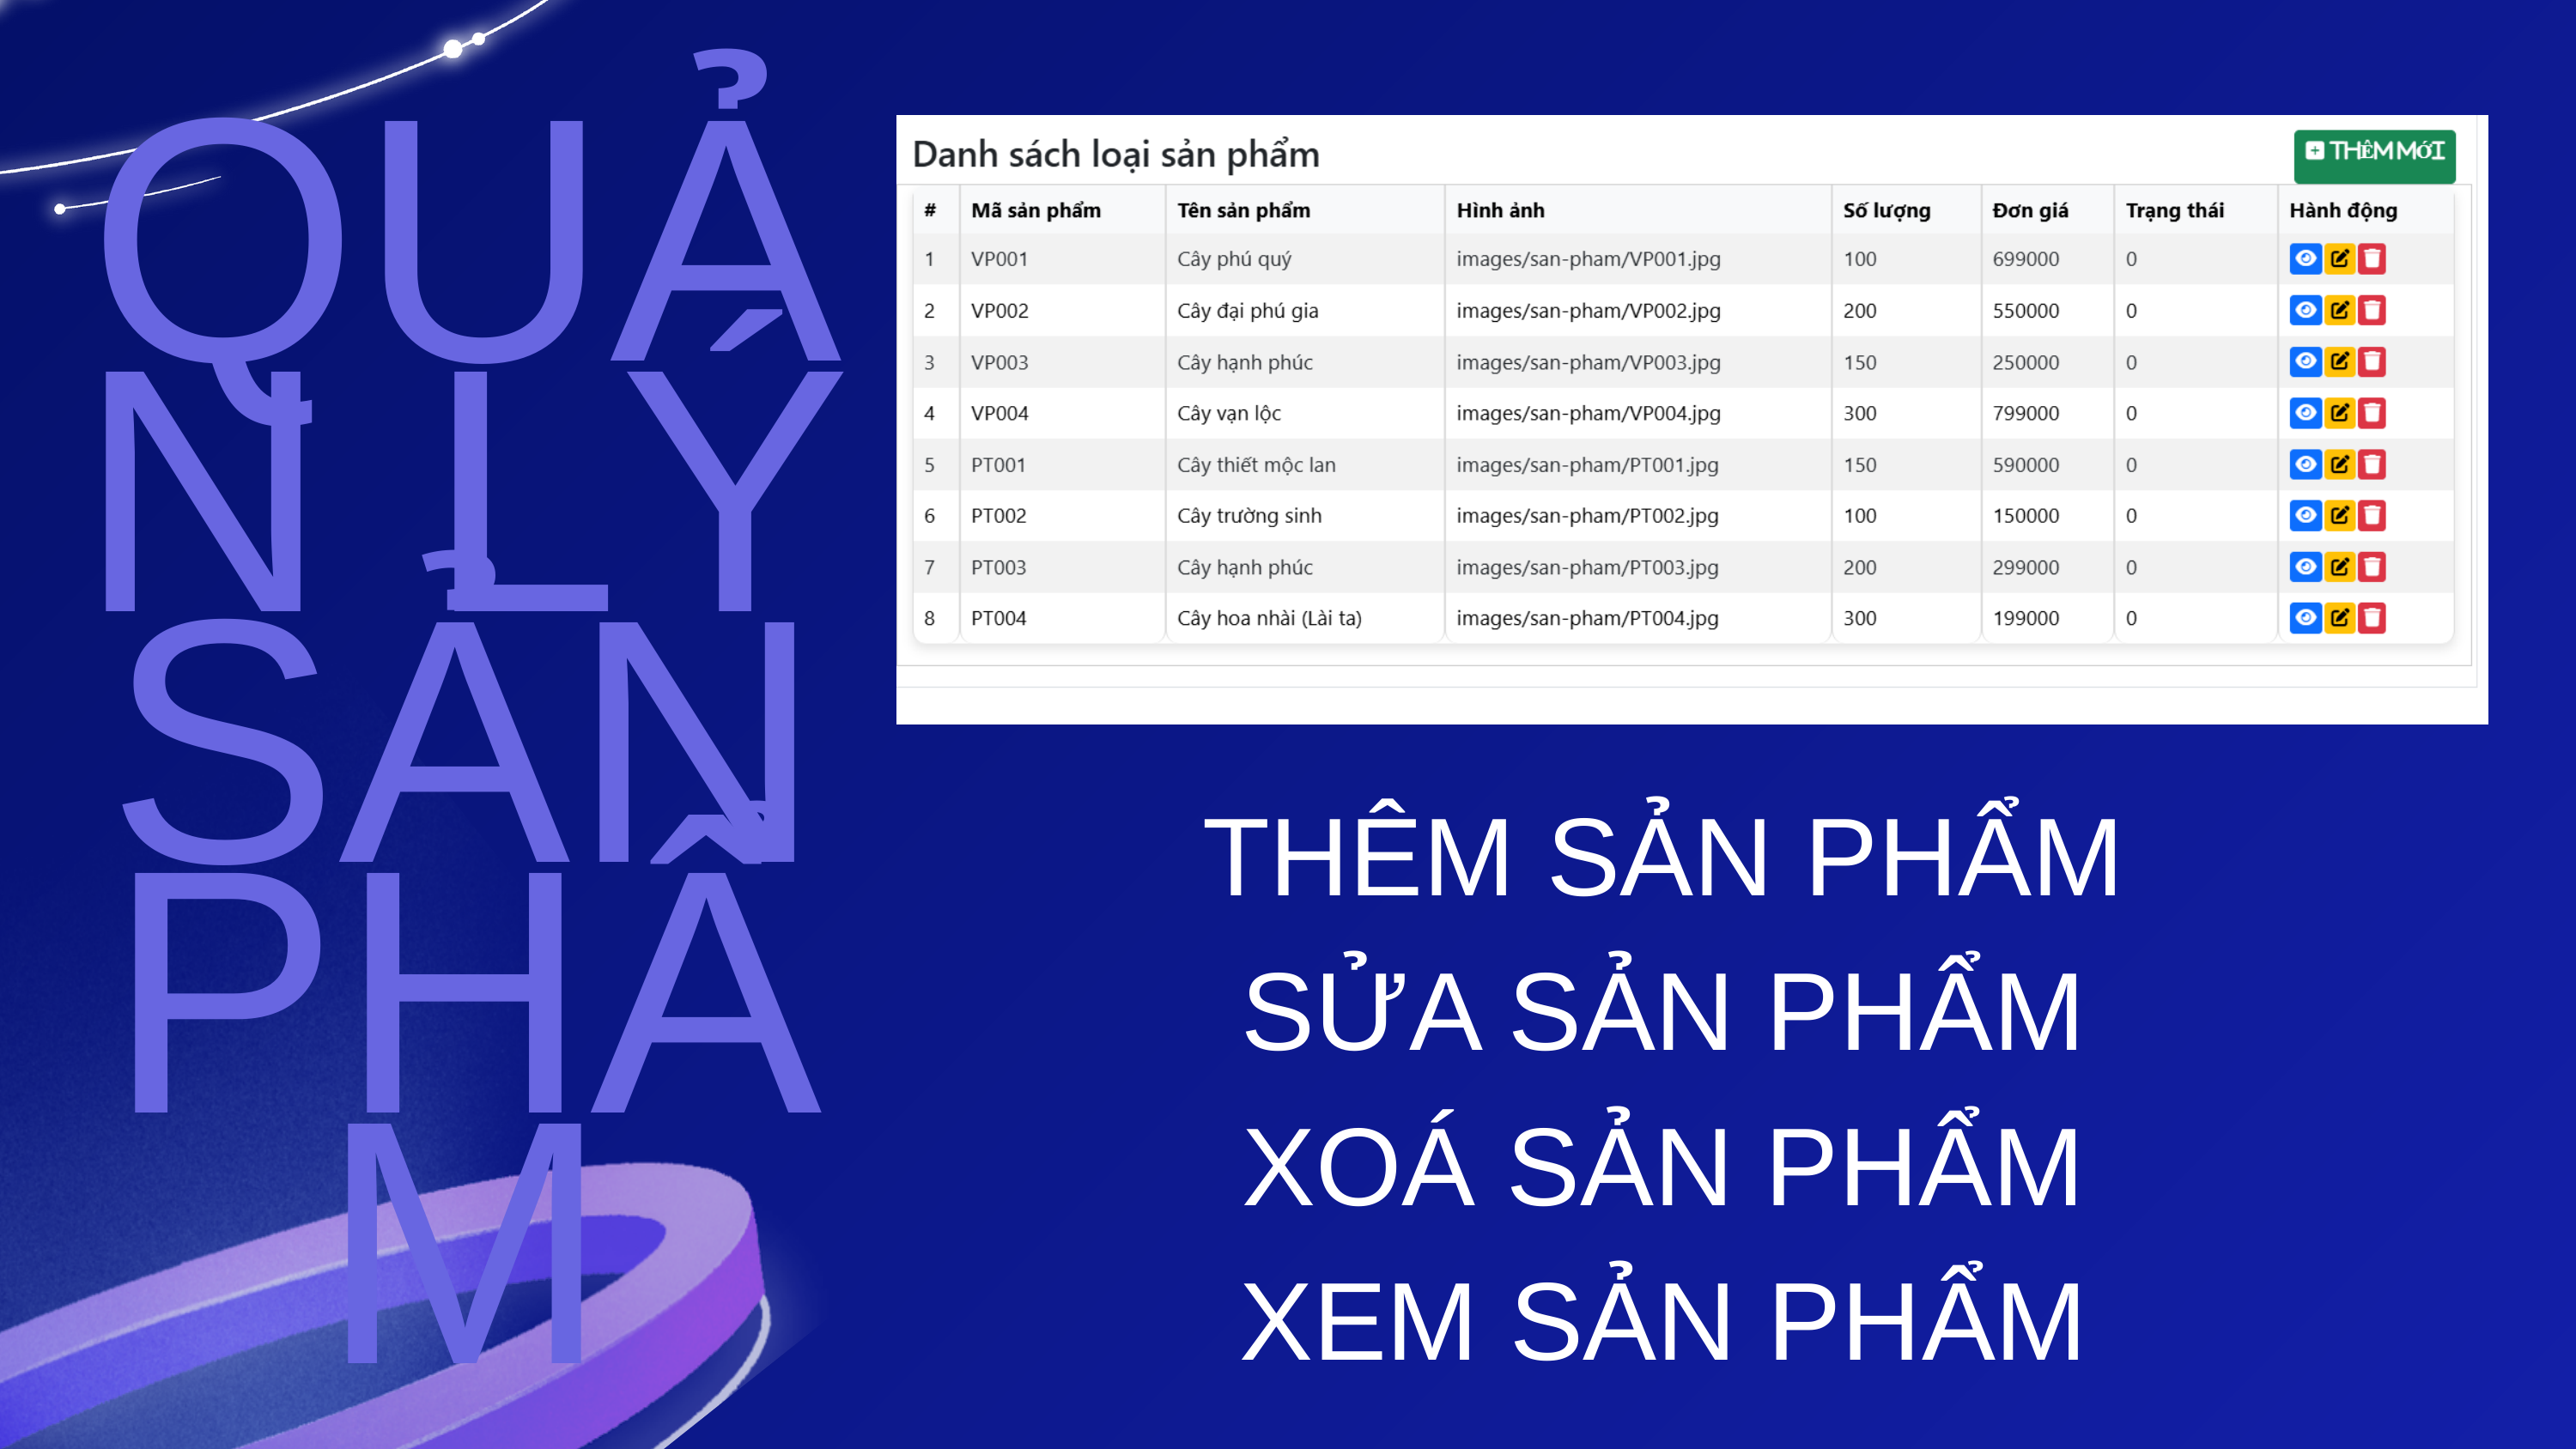

QUẢN LÝ SẢN PHẨM

THÊM SẢN PHẨM
SỬA SẢN PHẨM
XOÁ SẢN PHẨM
XEM SẢN PHẨM